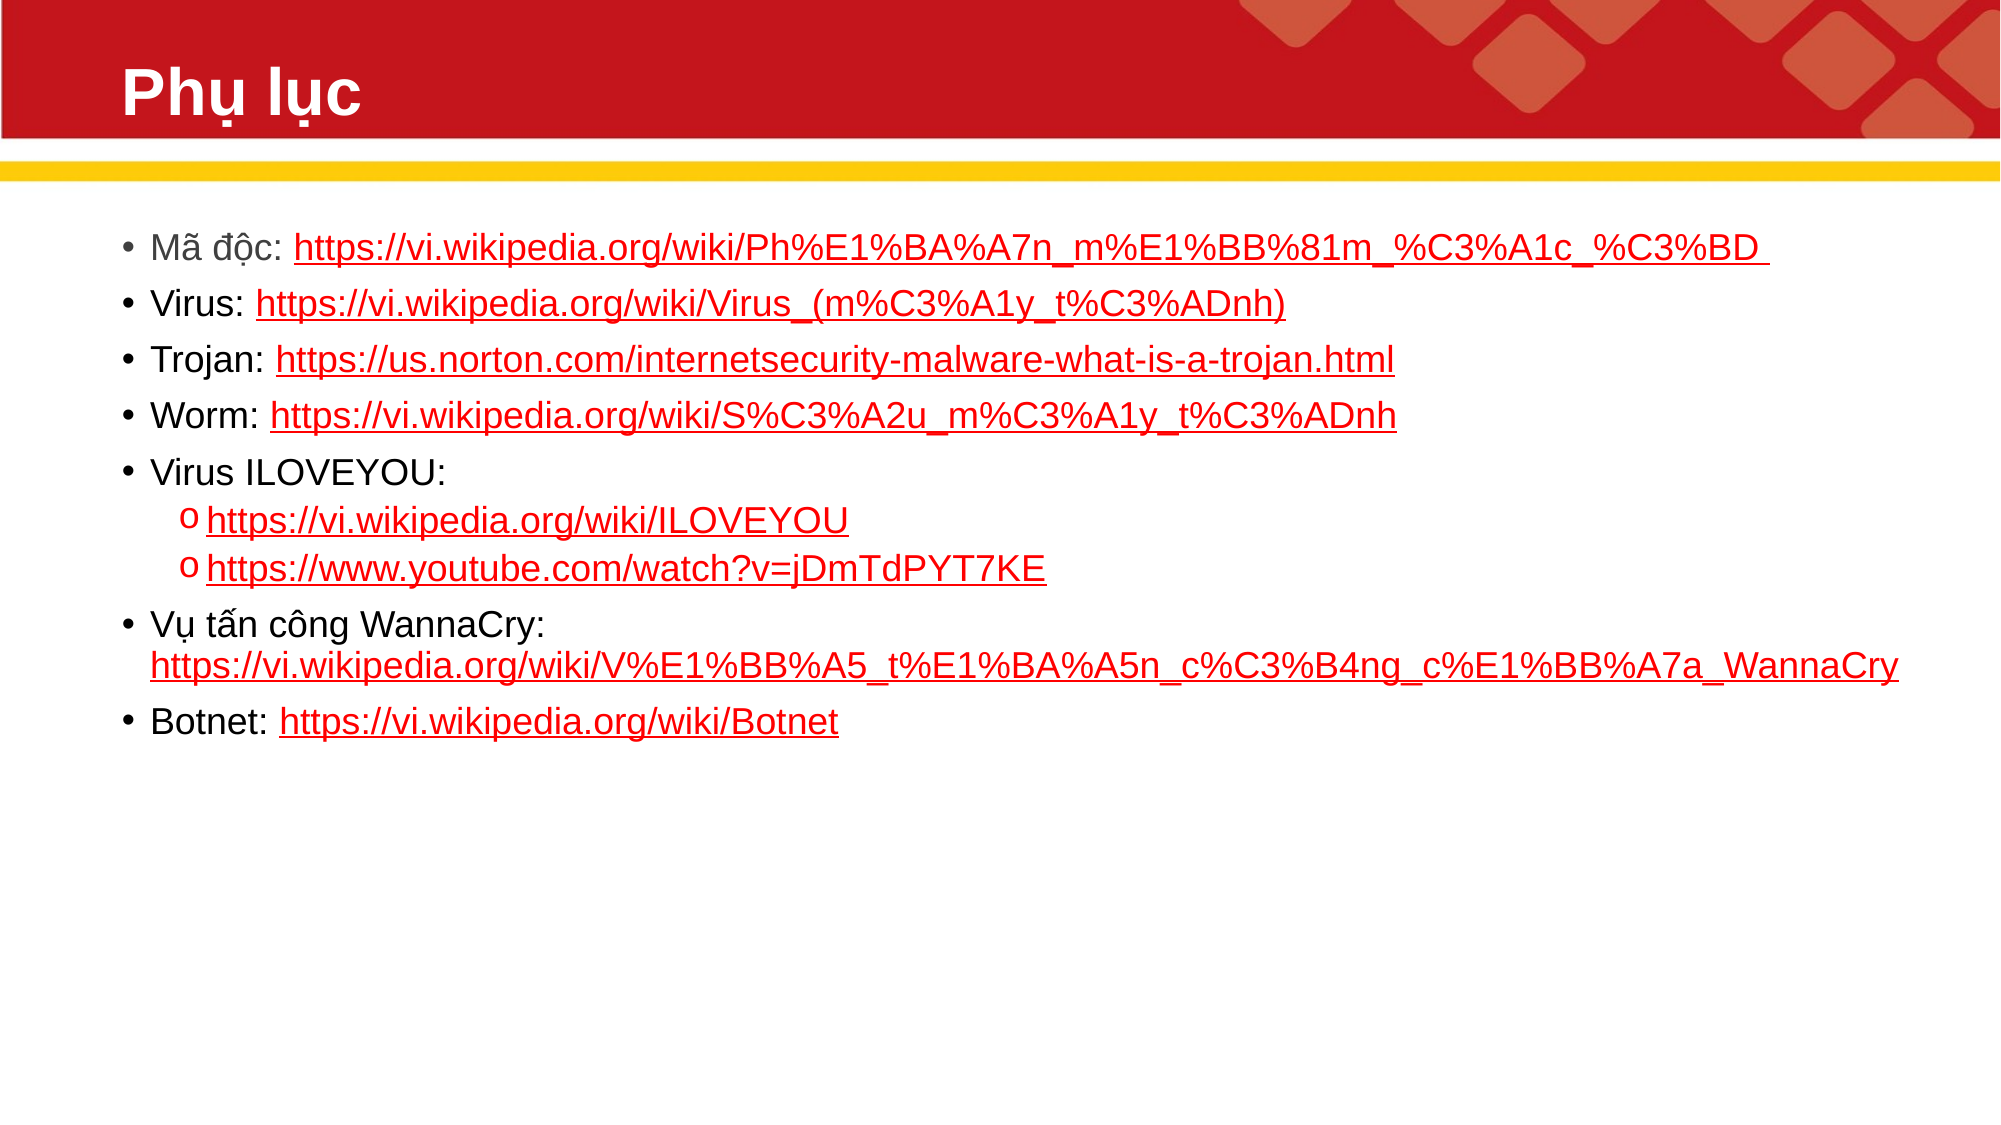

# Phụ lục
Mã độc: https://vi.wikipedia.org/wiki/Ph%E1%BA%A7n_m%E1%BB%81m_%C3%A1c_%C3%BD
Virus: https://vi.wikipedia.org/wiki/Virus_(m%C3%A1y_t%C3%ADnh)
Trojan: https://us.norton.com/internetsecurity-malware-what-is-a-trojan.html
Worm: https://vi.wikipedia.org/wiki/S%C3%A2u_m%C3%A1y_t%C3%ADnh
Virus ILOVEYOU:
https://vi.wikipedia.org/wiki/ILOVEYOU
https://www.youtube.com/watch?v=jDmTdPYT7KE
Vụ tấn công WannaCry: https://vi.wikipedia.org/wiki/V%E1%BB%A5_t%E1%BA%A5n_c%C3%B4ng_c%E1%BB%A7a_WannaCry
Botnet: https://vi.wikipedia.org/wiki/Botnet